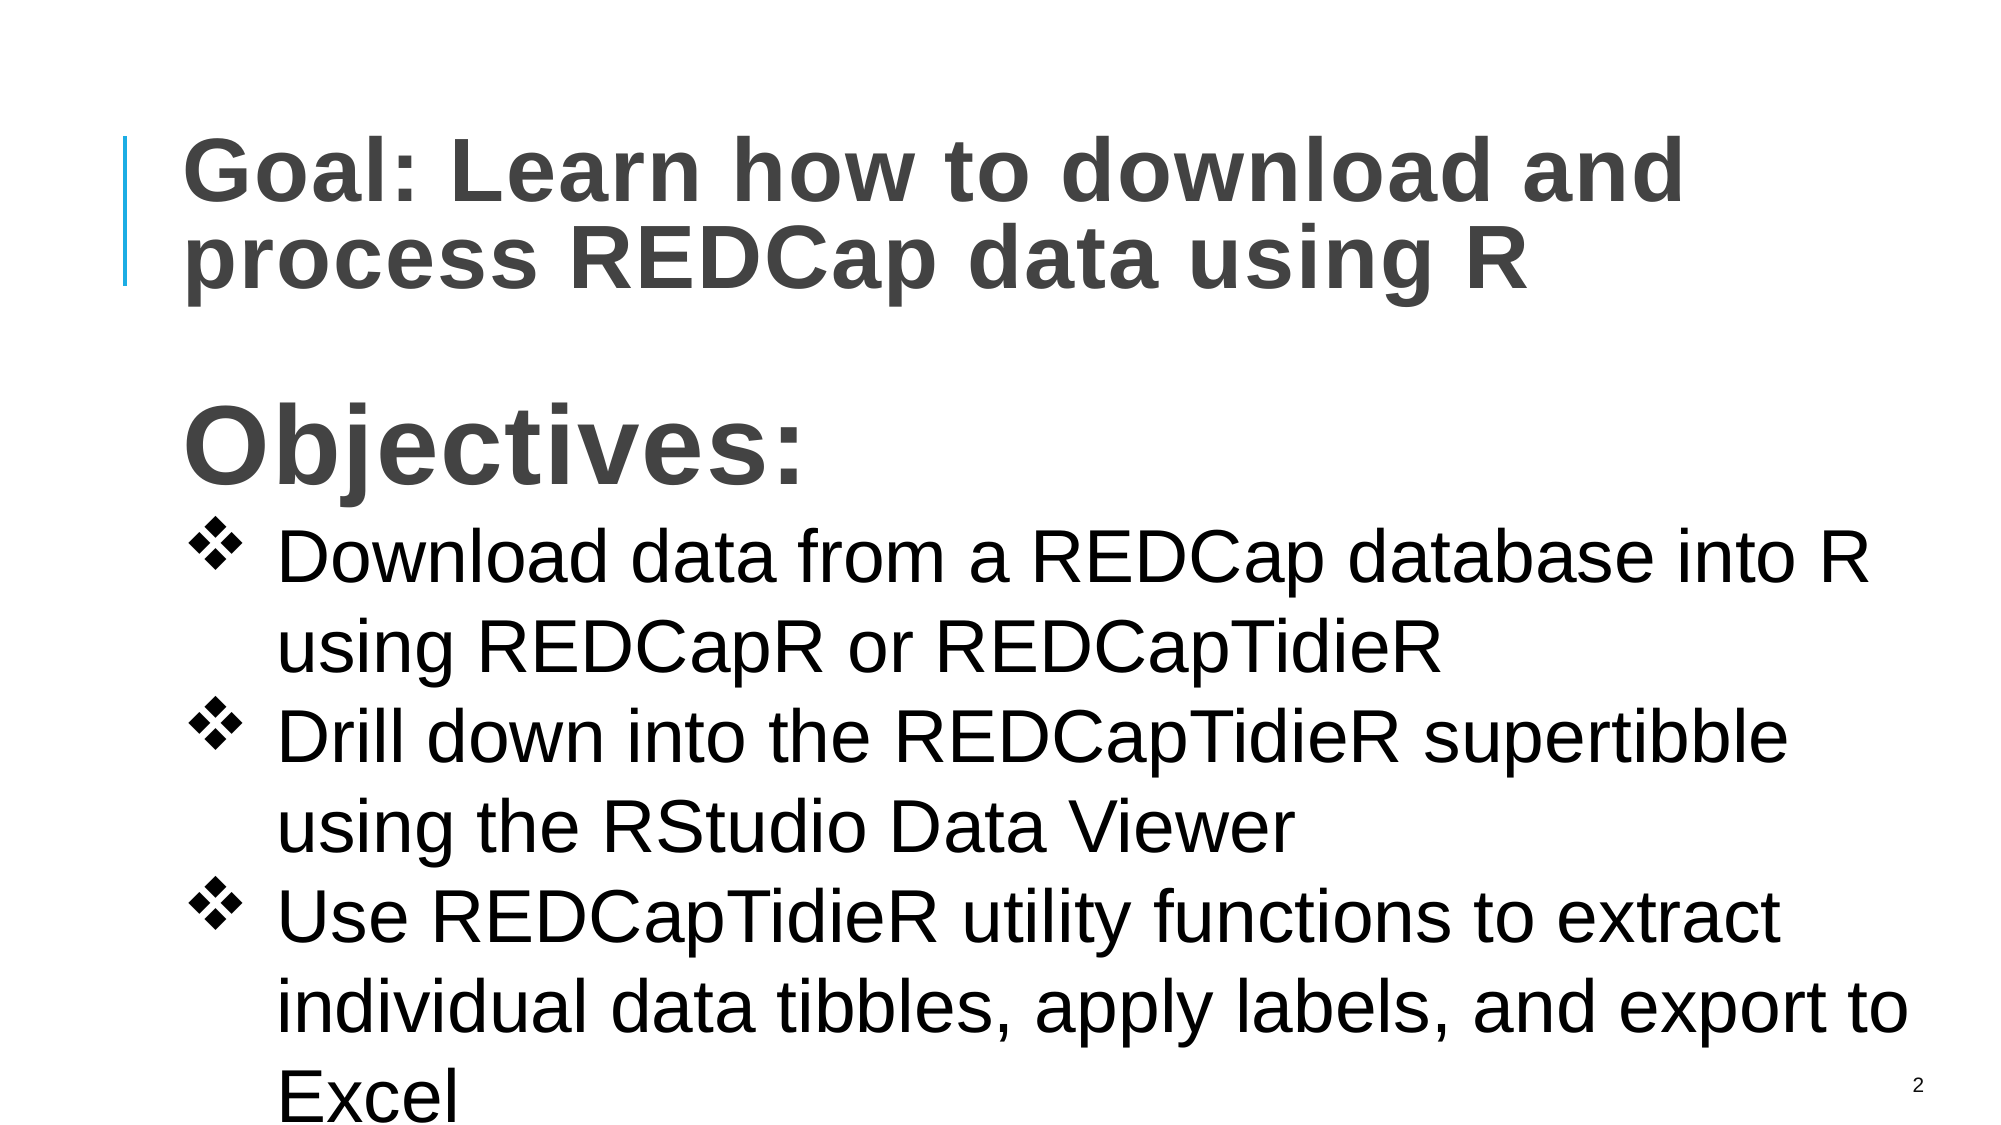

# Goal: Learn how to download and process REDCap data using R
Objectives:
Download data from a REDCap database into R using REDCapR or REDCapTidieR
Drill down into the REDCapTidieR supertibble using the RStudio Data Viewer
Use REDCapTidieR utility functions to extract individual data tibbles, apply labels, and export to Excel

2